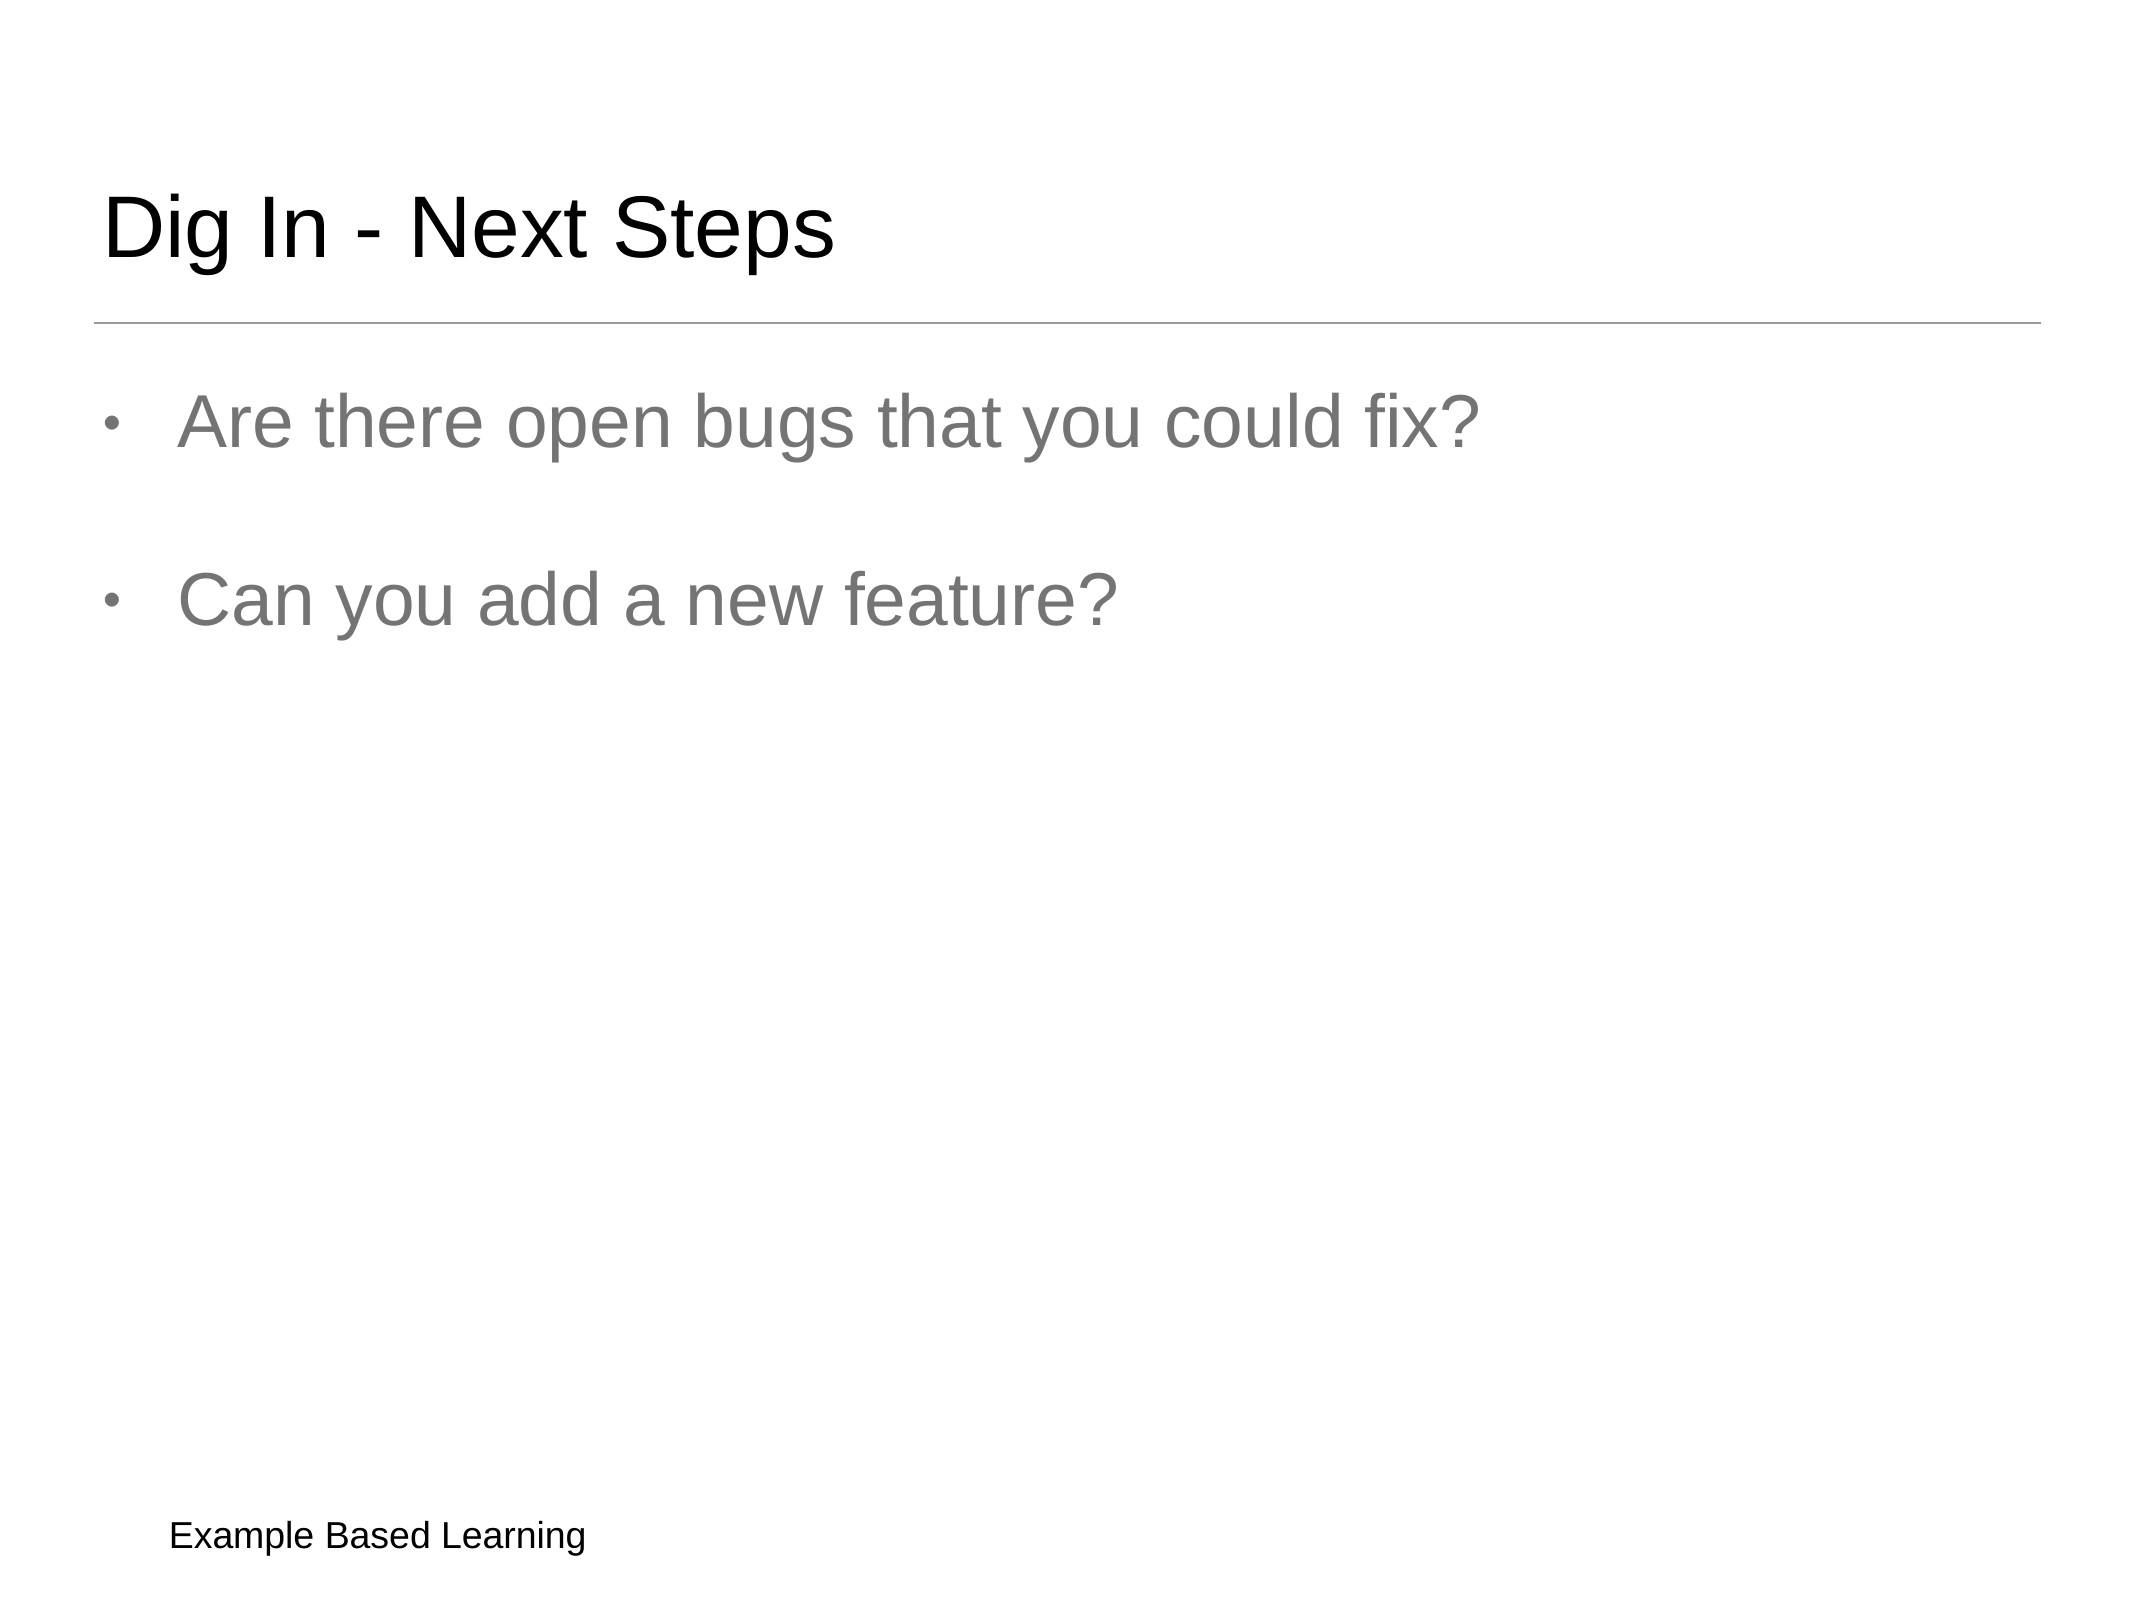

# Dig In - Next Steps

Are there open bugs that you could fix?
Can you add a new feature?
Example Based Learning
28